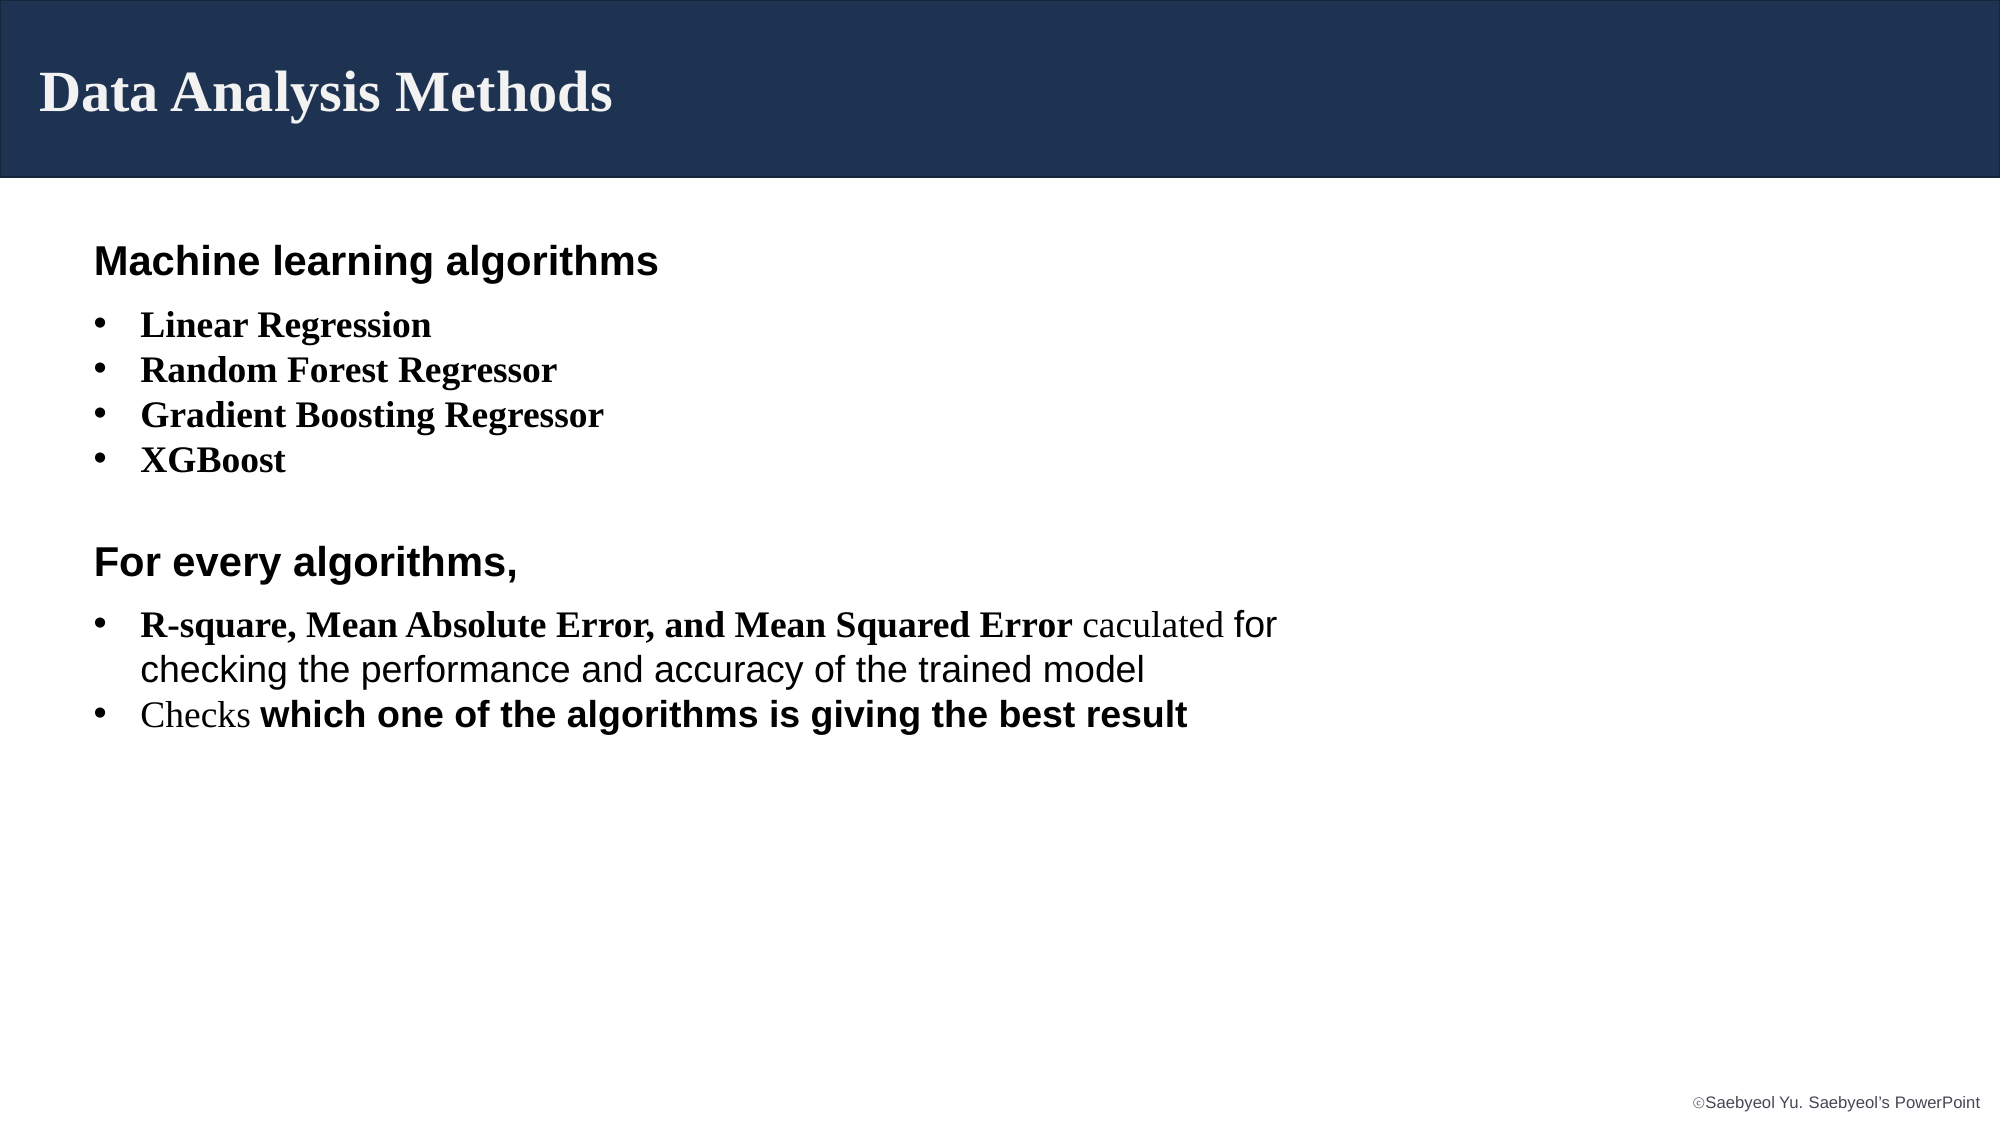

Data Analysis Methods
Machine learning algorithms
Linear Regression
Random Forest Regressor
Gradient Boosting Regressor
XGBoost
For every algorithms,
R-square, Mean Absolute Error, and Mean Squared Error caculated for checking the performance and accuracy of the trained model
Checks which one of the algorithms is giving the best result